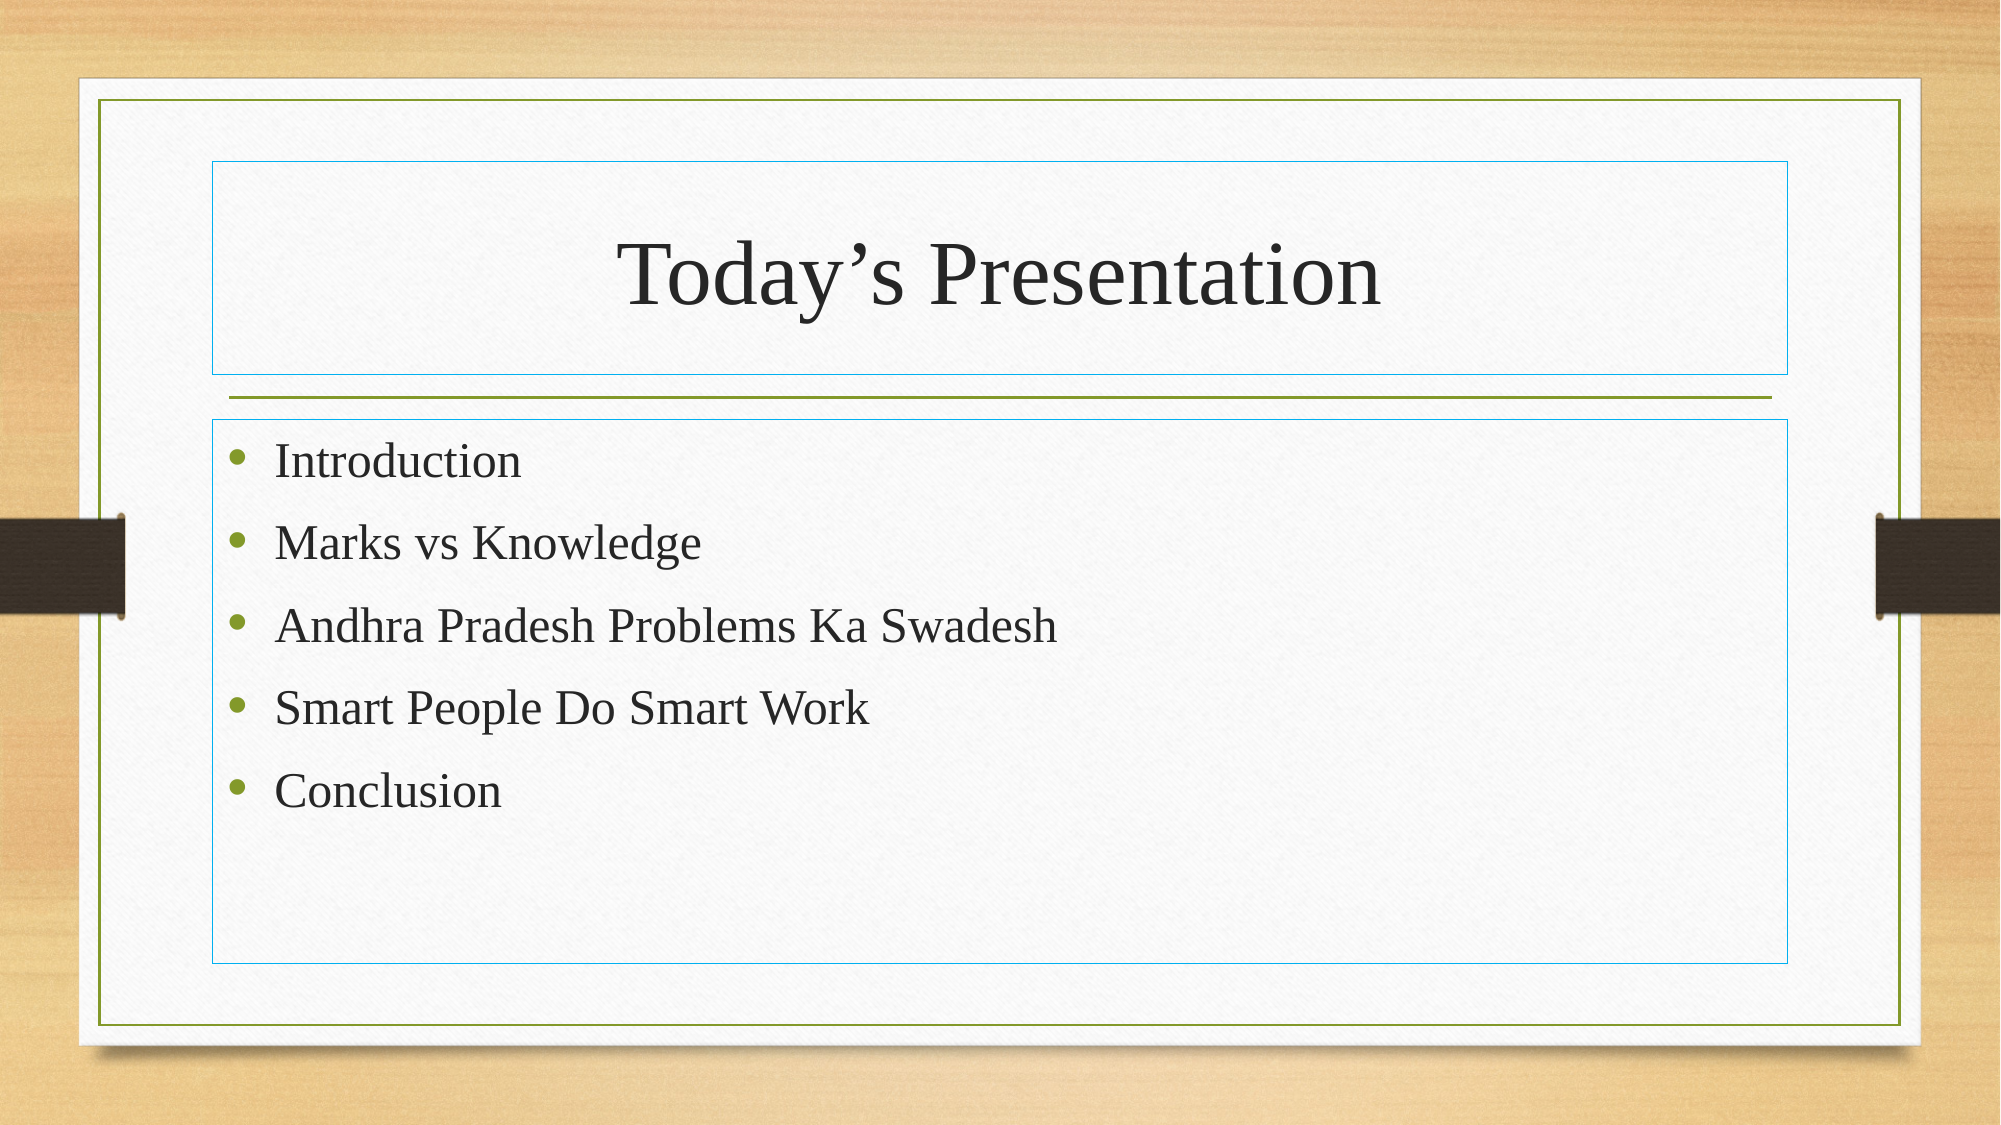

# Today’s Presentation
Introduction
Marks vs Knowledge
Andhra Pradesh Problems Ka Swadesh
Smart People Do Smart Work
Conclusion